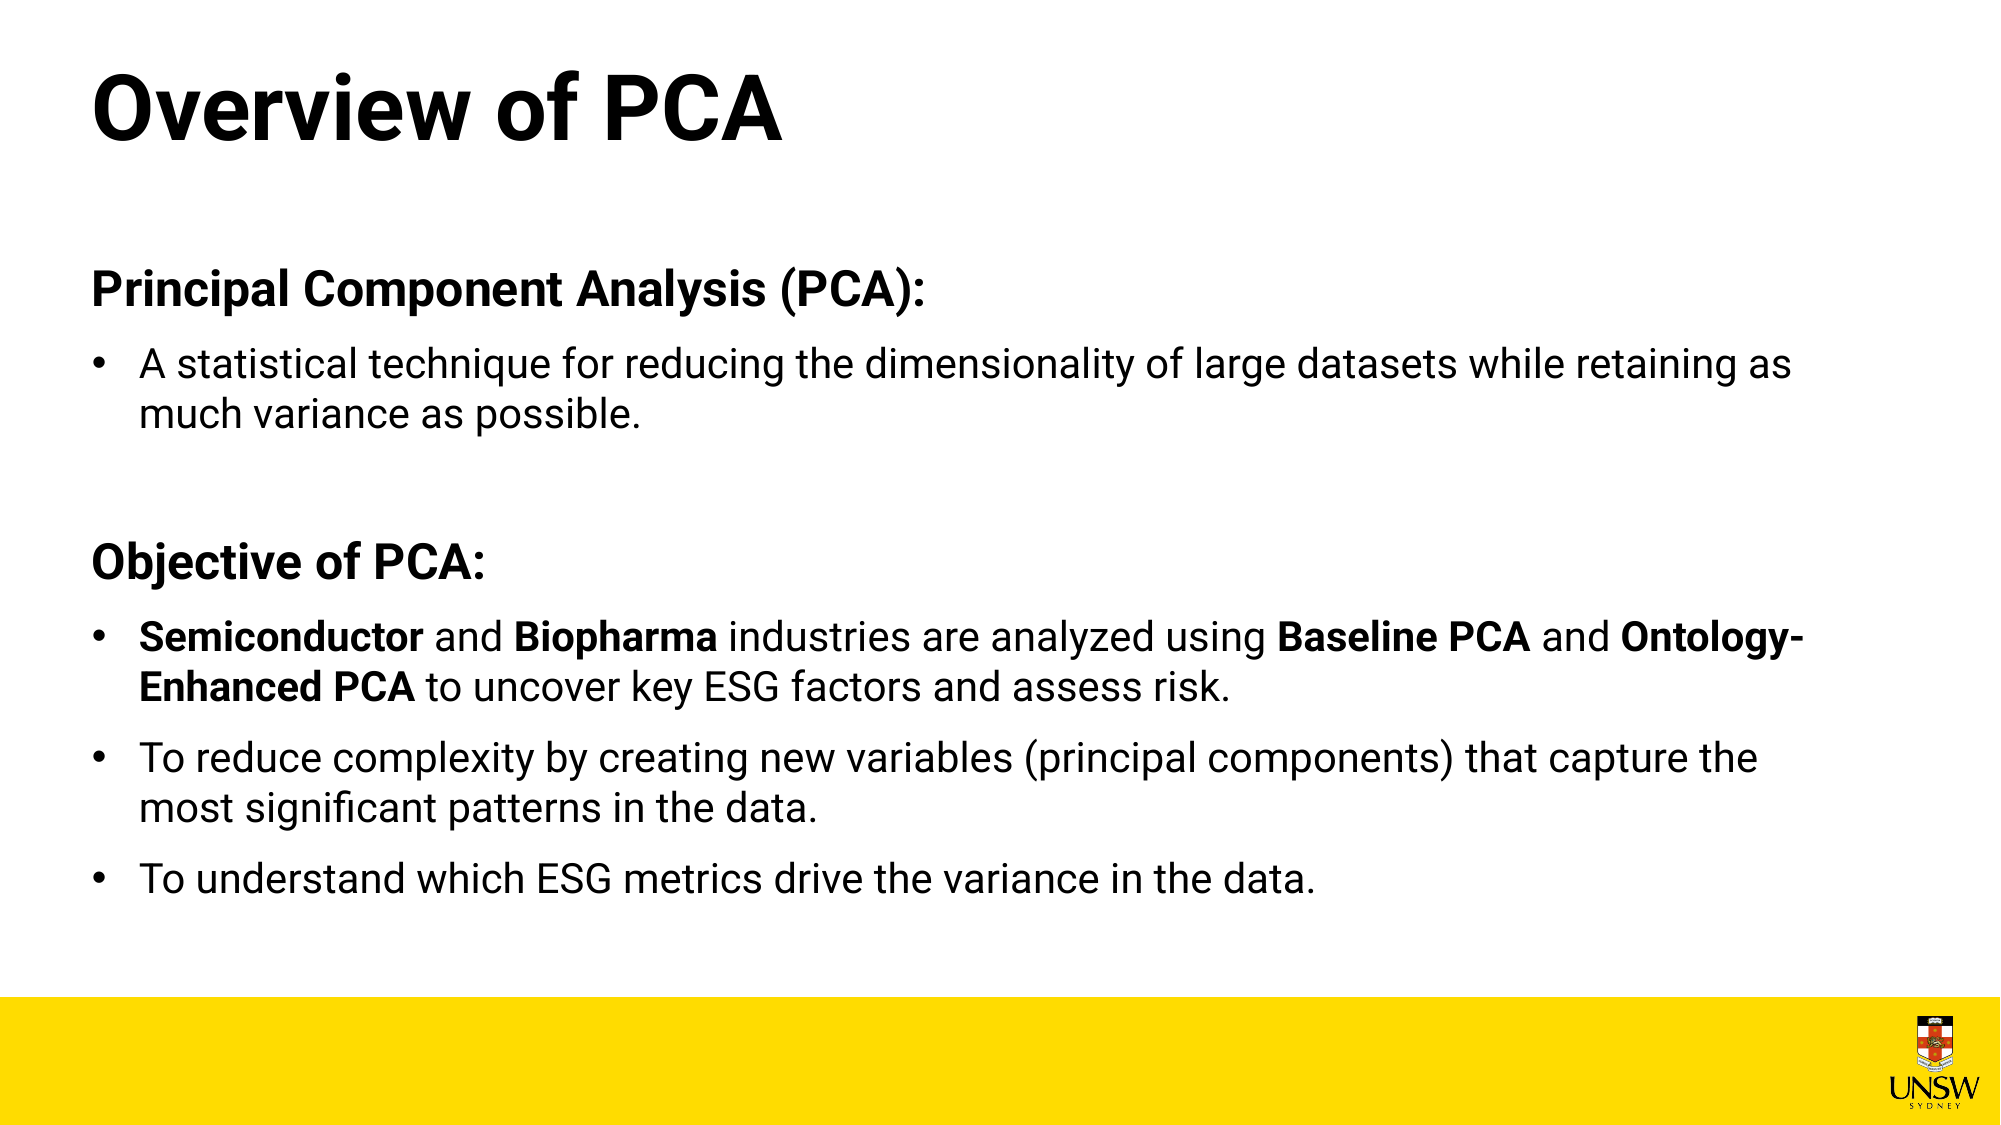

Overview of PCA

Principal Component Analysis (PCA):
A statistical technique for reducing the dimensionality of large datasets while retaining as much variance as possible.

Objective of PCA:
Semiconductor and Biopharma industries are analyzed using Baseline PCA and Ontology-Enhanced PCA to uncover key ESG factors and assess risk.
To reduce complexity by creating new variables (principal components) that capture the most significant patterns in the data.
To understand which ESG metrics drive the variance in the data.